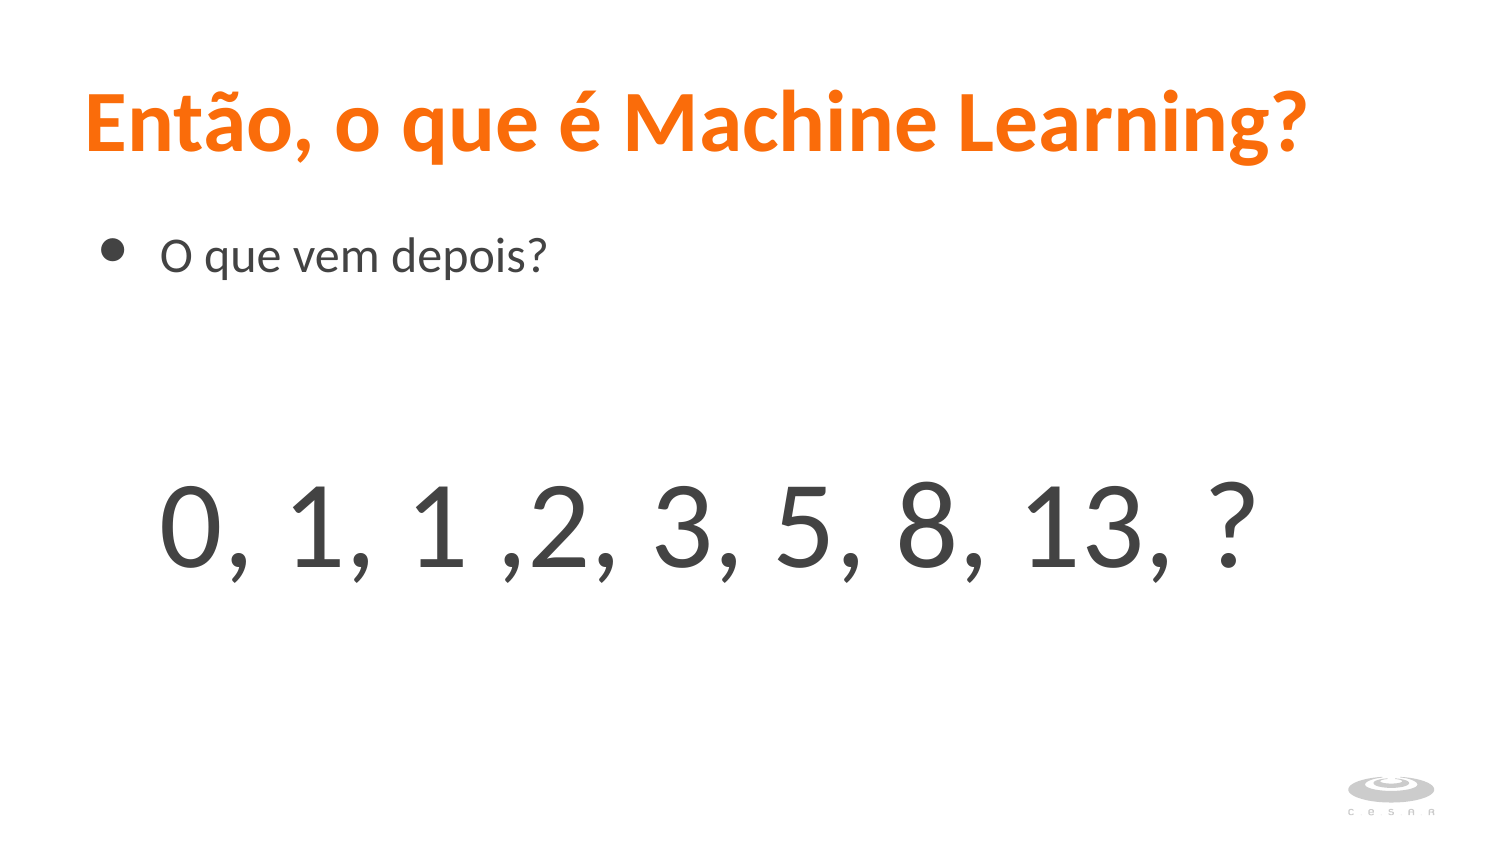

# Então, o que é Machine Learning?
O que vem depois?

0, 1, 1 ,2, 3, 5, 8, 13, ?